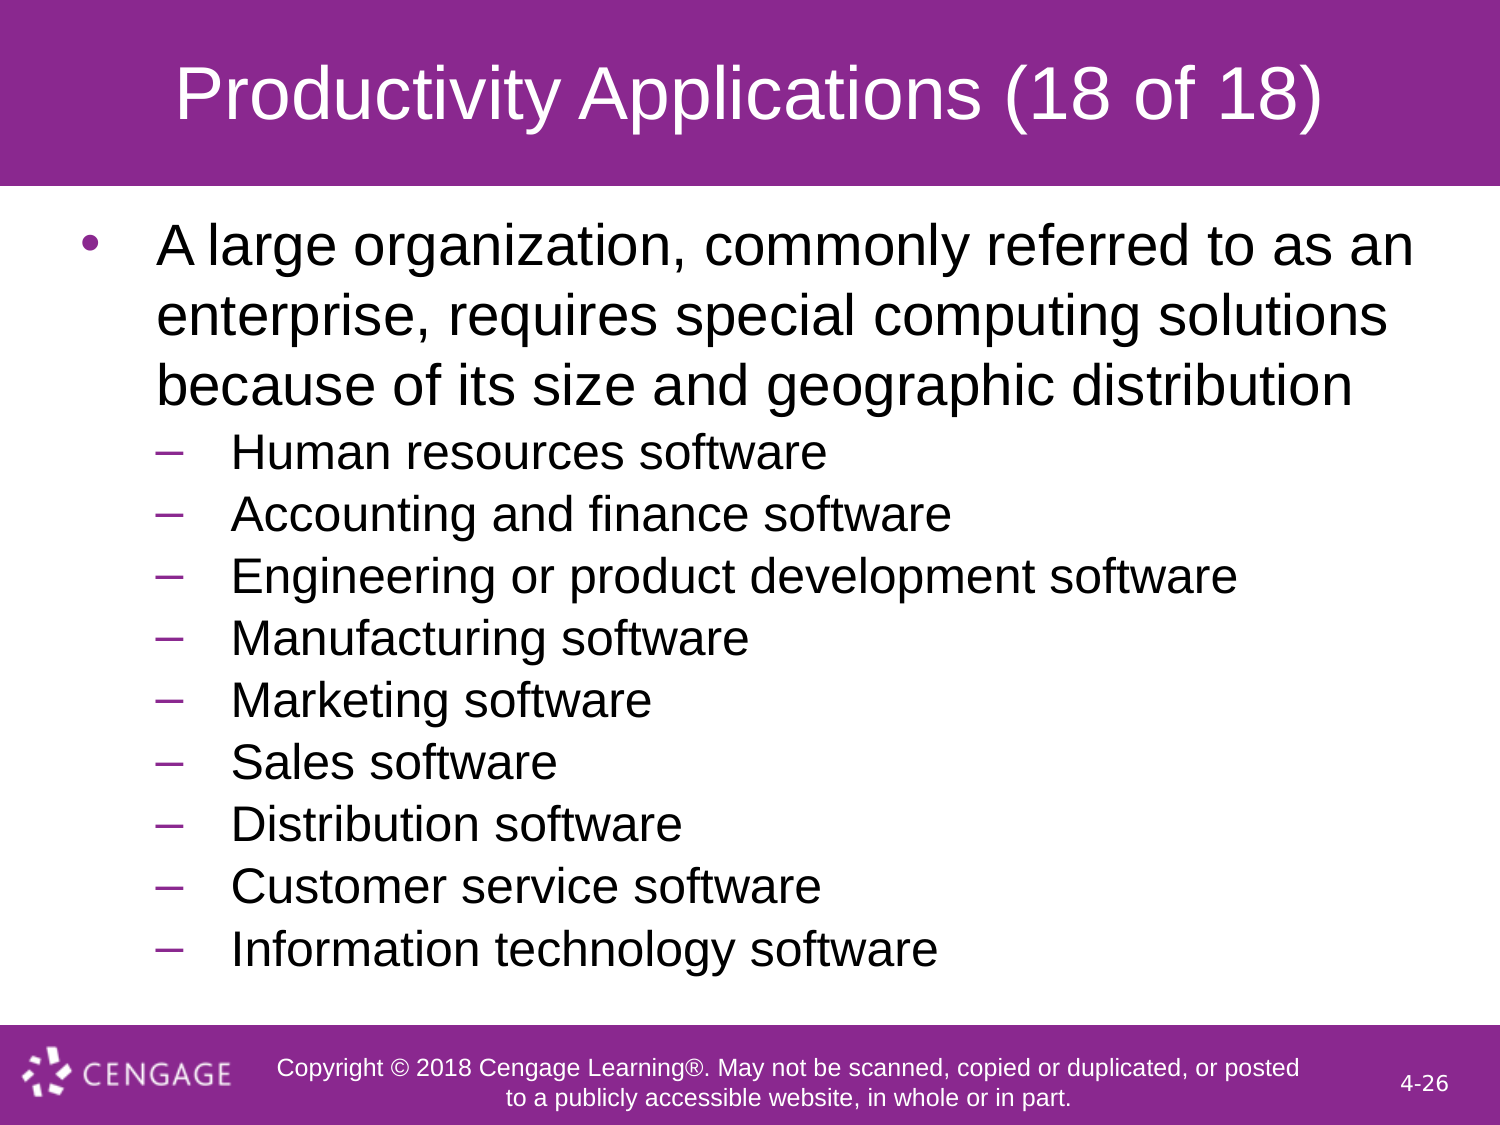

# Productivity Applications (18 of 18)
A large organization, commonly referred to as an enterprise, requires special computing solutions because of its size and geographic distribution
Human resources software
Accounting and finance software
Engineering or product development software
Manufacturing software
Marketing software
Sales software
Distribution software
Customer service software
Information technology software